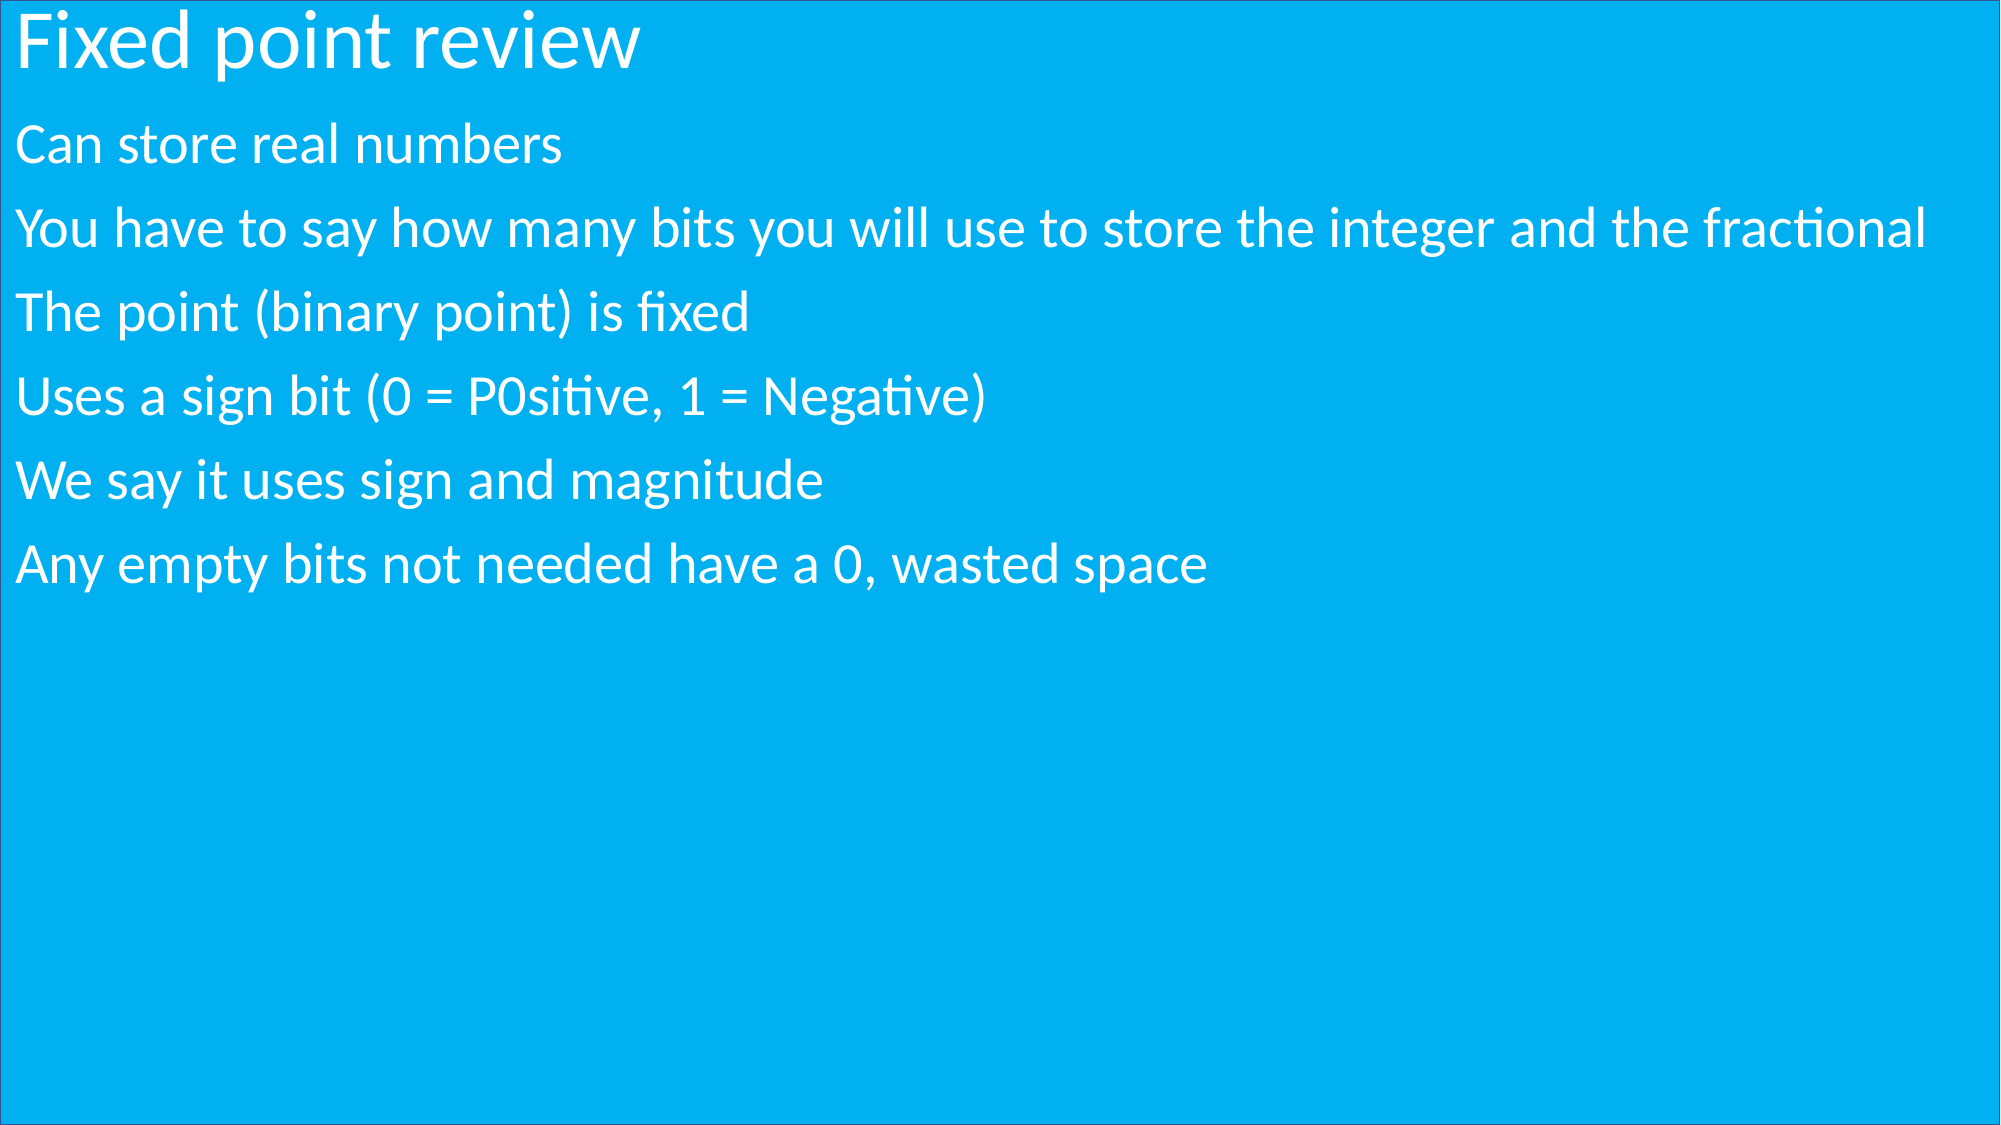

# Fixed point review
Can store real numbers
You have to say how many bits you will use to store the integer and the fractional
The point (binary point) is fixed
Uses a sign bit (0 = P0sitive, 1 = Negative)
We say it uses sign and magnitude
Any empty bits not needed have a 0, wasted space